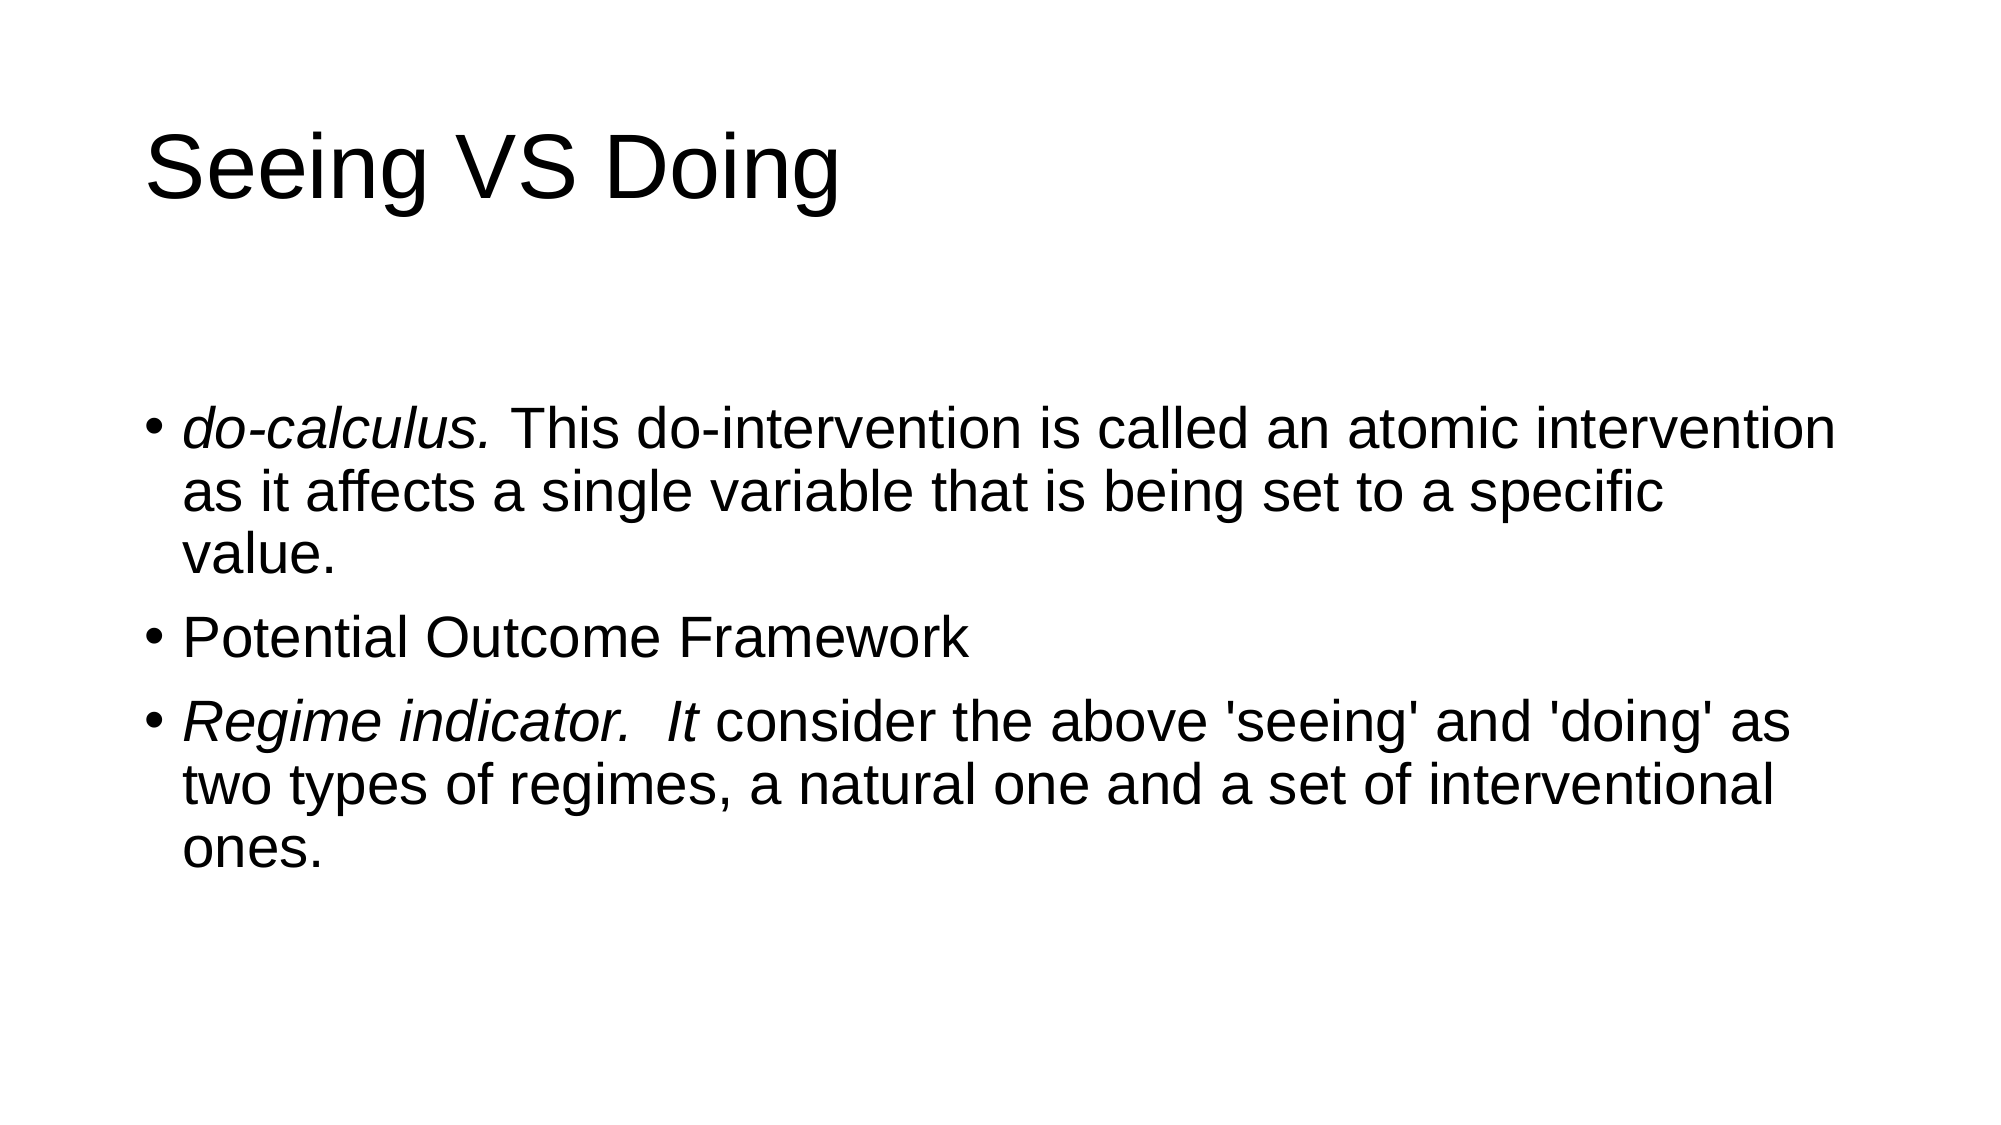

# Seeing VS Doing

do-calculus. This do-intervention is called an atomic intervention as it affects a single variable that is being set to a specific value.
Potential Outcome Framework
Regime indicator.  It consider the above 'seeing' and 'doing' as two types of regimes, a natural one and a set of interventional ones.